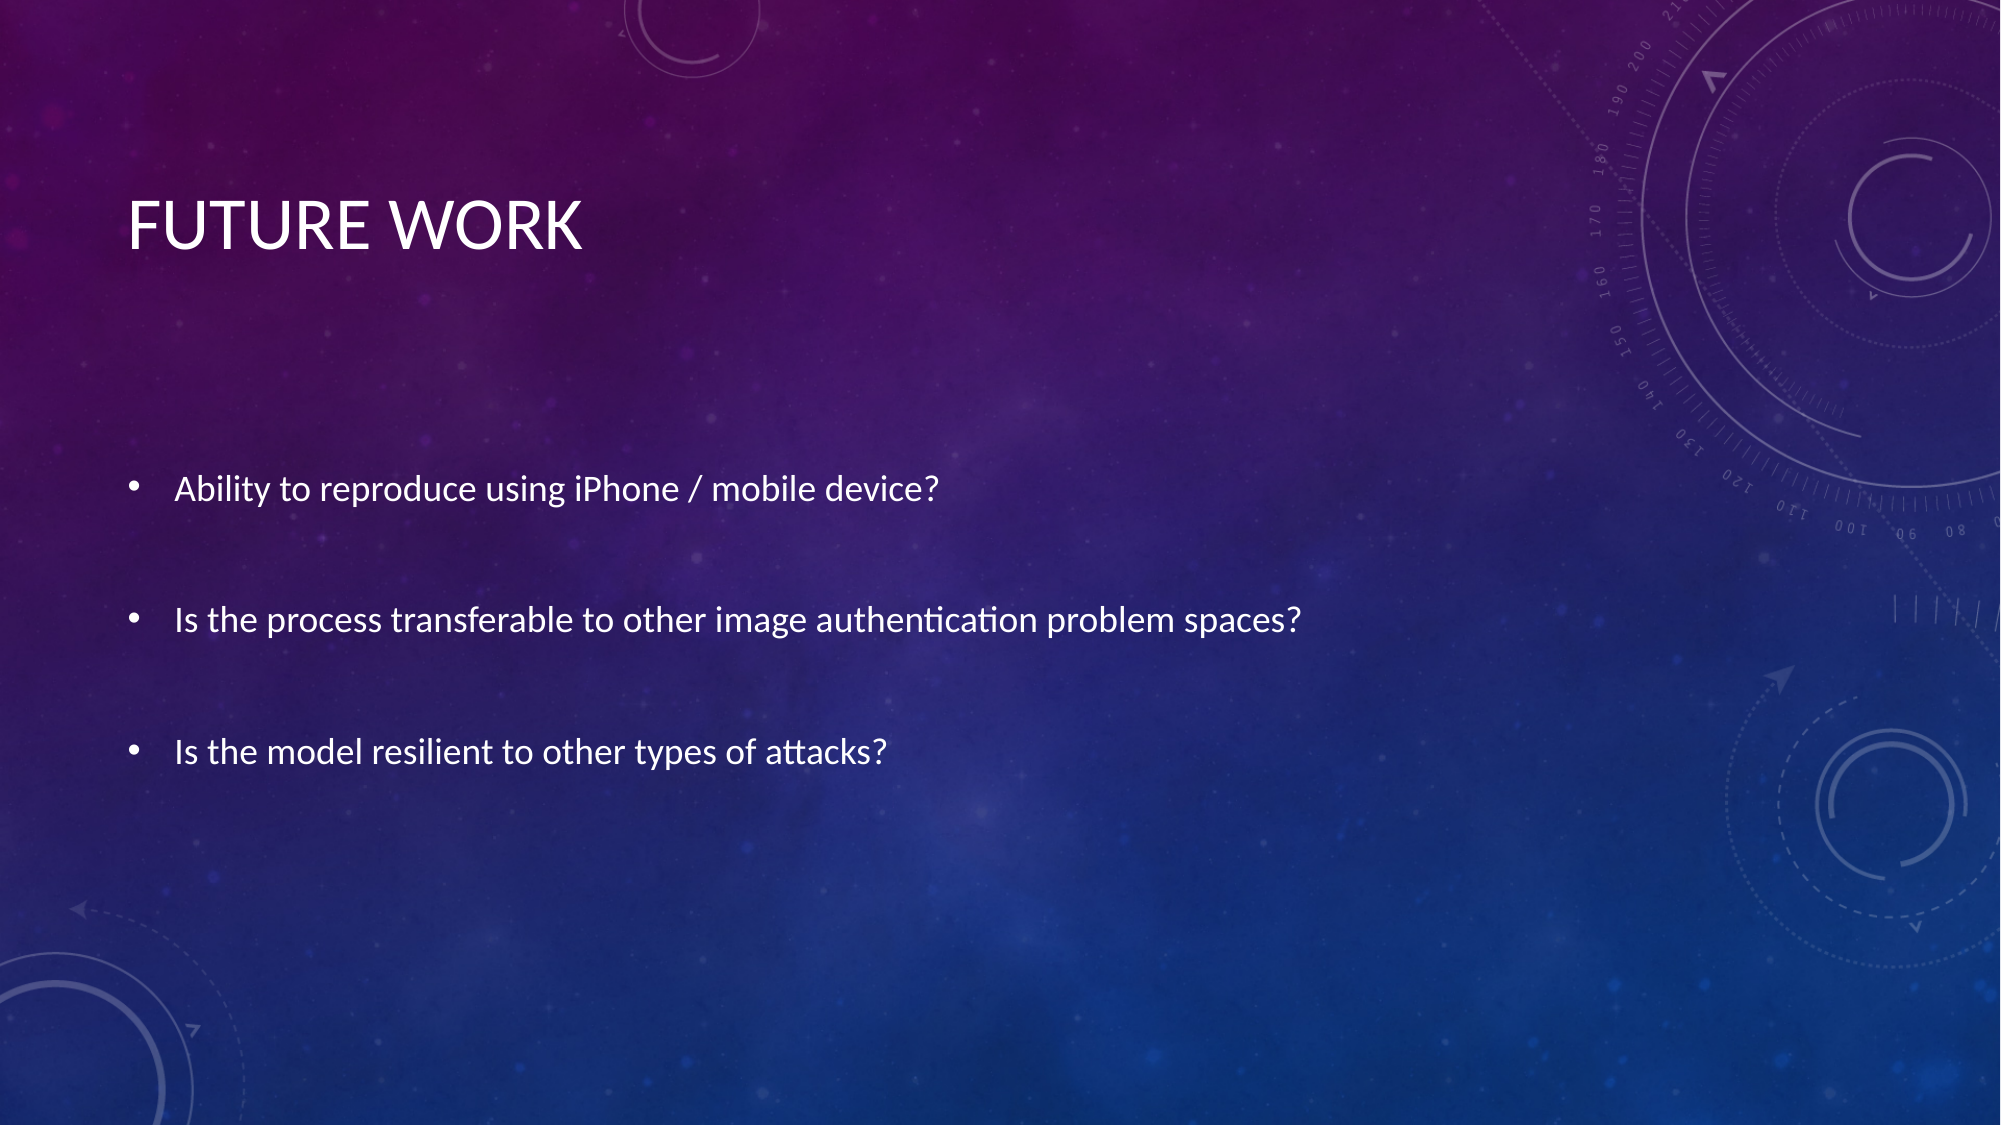

# FUTURE WORK
Ability to reproduce using iPhone / mobile device?

Is the process transferable to other image authentication problem spaces?

Is the model resilient to other types of attacks?